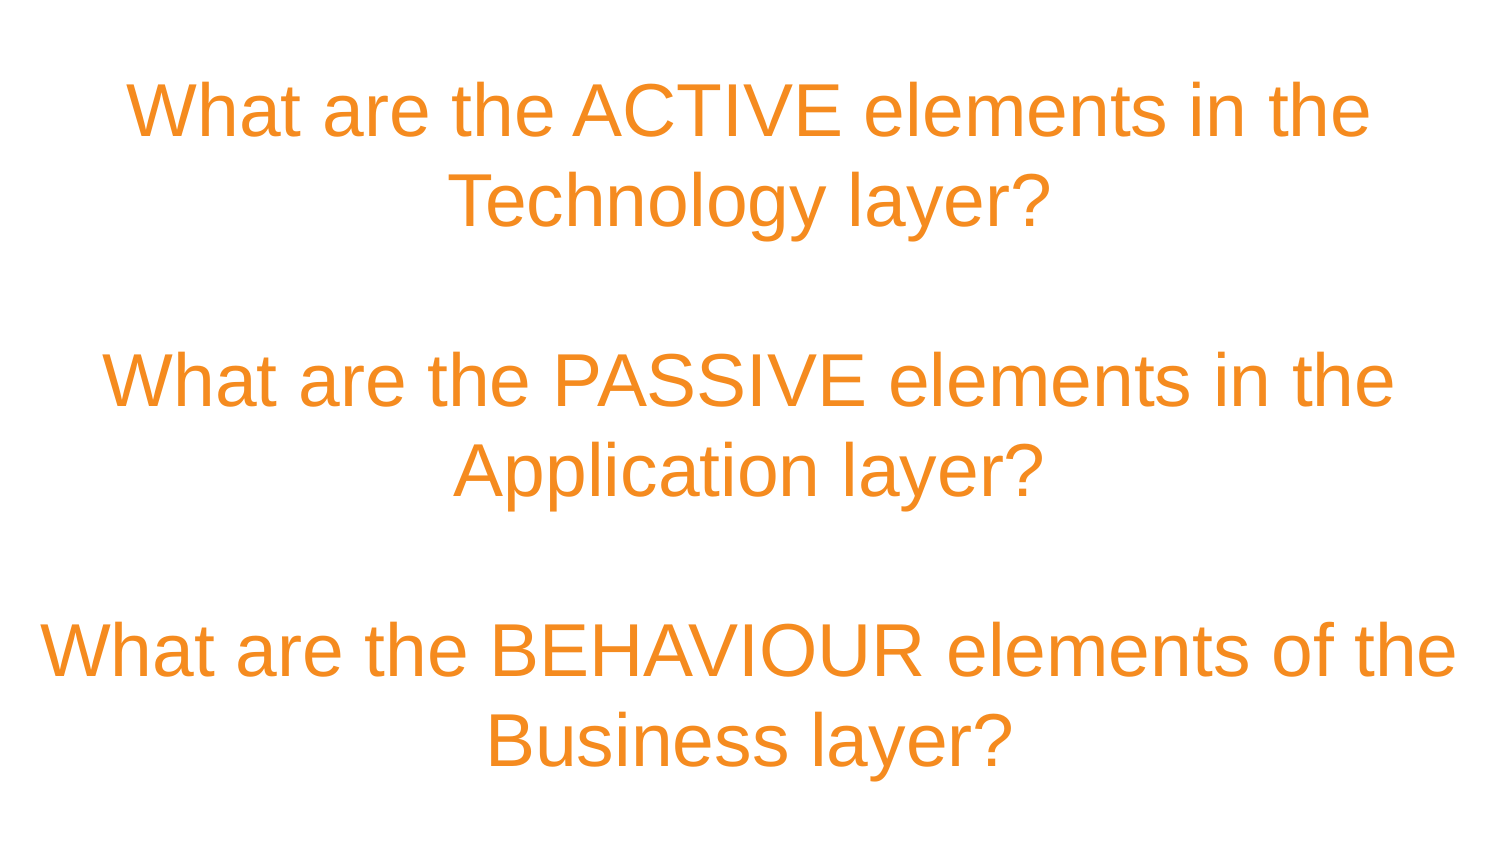

# What are the ACTIVE elements in the Technology layer? What are the PASSIVE elements in the Application layer? What are the BEHAVIOUR elements of the Business layer?